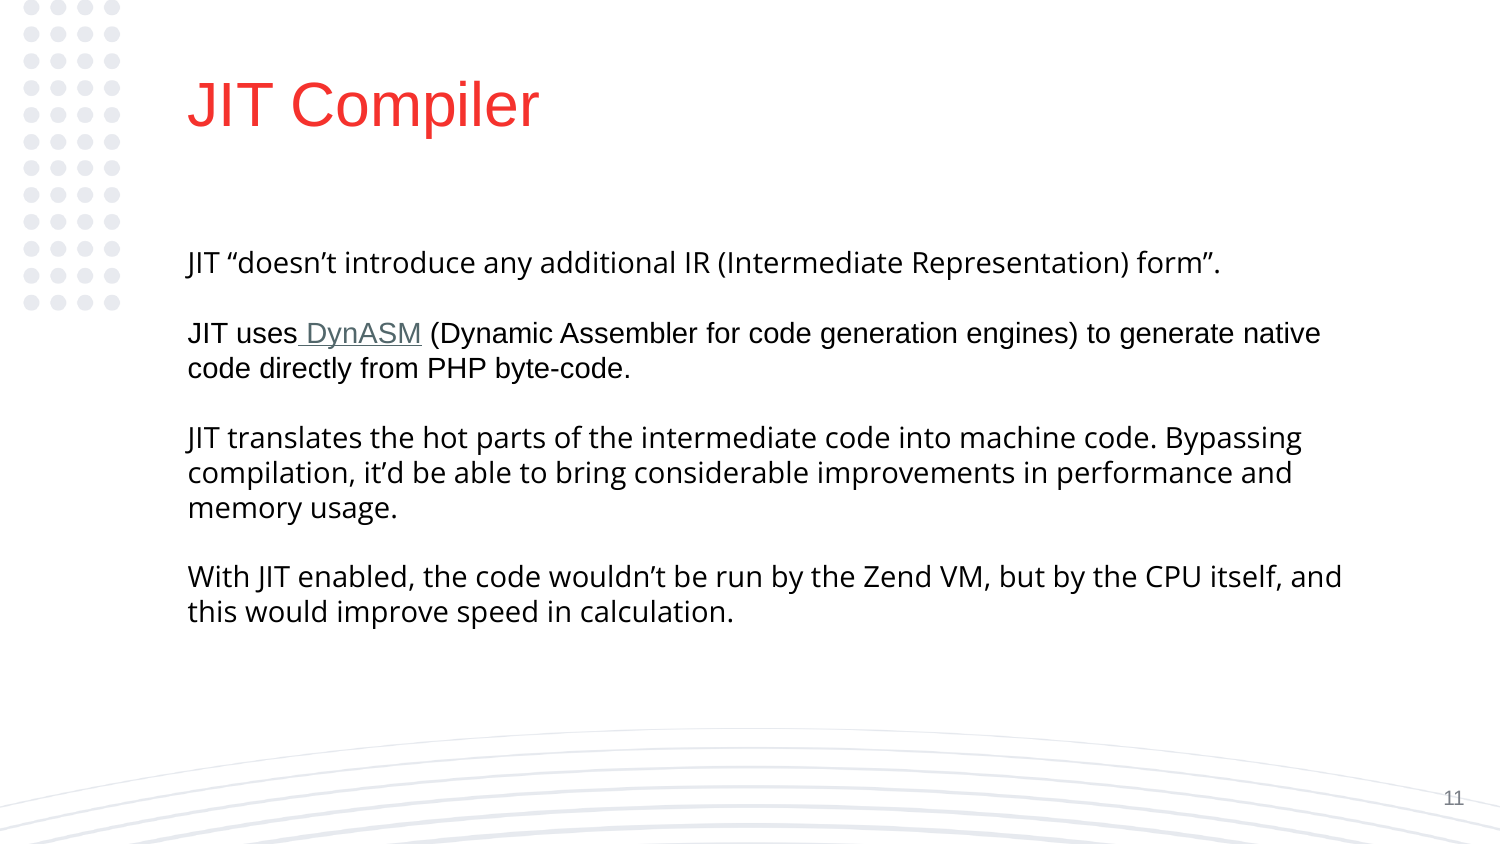

# JIT Compiler
JIT “doesn’t introduce any additional IR (Intermediate Representation) form”.

JIT uses DynASM (Dynamic Assembler for code generation engines) to generate native code directly from PHP byte-code.

JIT translates the hot parts of the intermediate code into machine code. Bypassing compilation, it’d be able to bring considerable improvements in performance and memory usage.

With JIT enabled, the code wouldn’t be run by the Zend VM, but by the CPU itself, and this would improve speed in calculation.

11